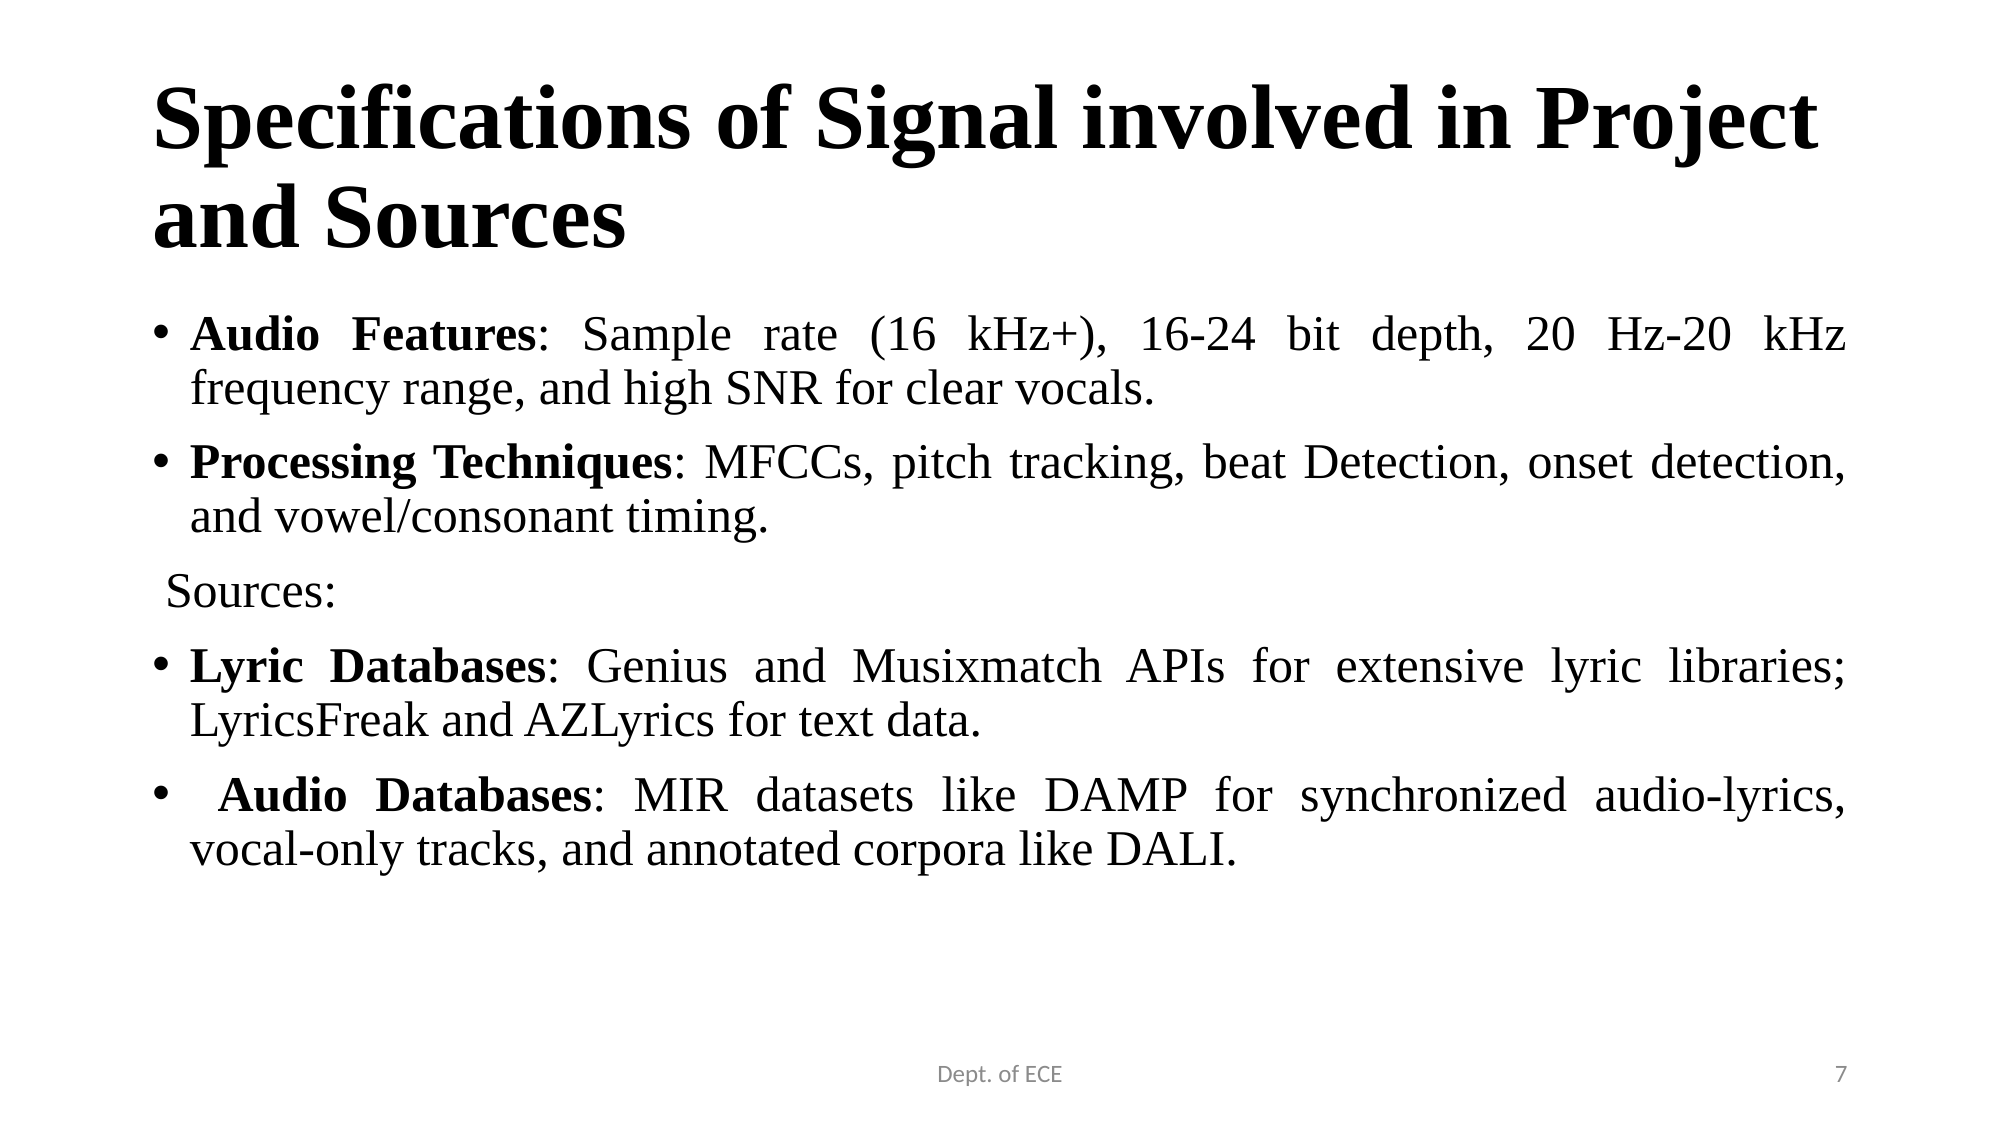

# Specifications of Signal involved in Project and Sources
Audio Features: Sample rate (16 kHz+), 16-24 bit depth, 20 Hz-20 kHz frequency range, and high SNR for clear vocals.
Processing Techniques: MFCCs, pitch tracking, beat Detection, onset detection, and vowel/consonant timing.
 Sources:
Lyric Databases: Genius and Musixmatch APIs for extensive lyric libraries; LyricsFreak and AZLyrics for text data.
 Audio Databases: MIR datasets like DAMP for synchronized audio-lyrics, vocal-only tracks, and annotated corpora like DALI.
Dept. of ECE
7